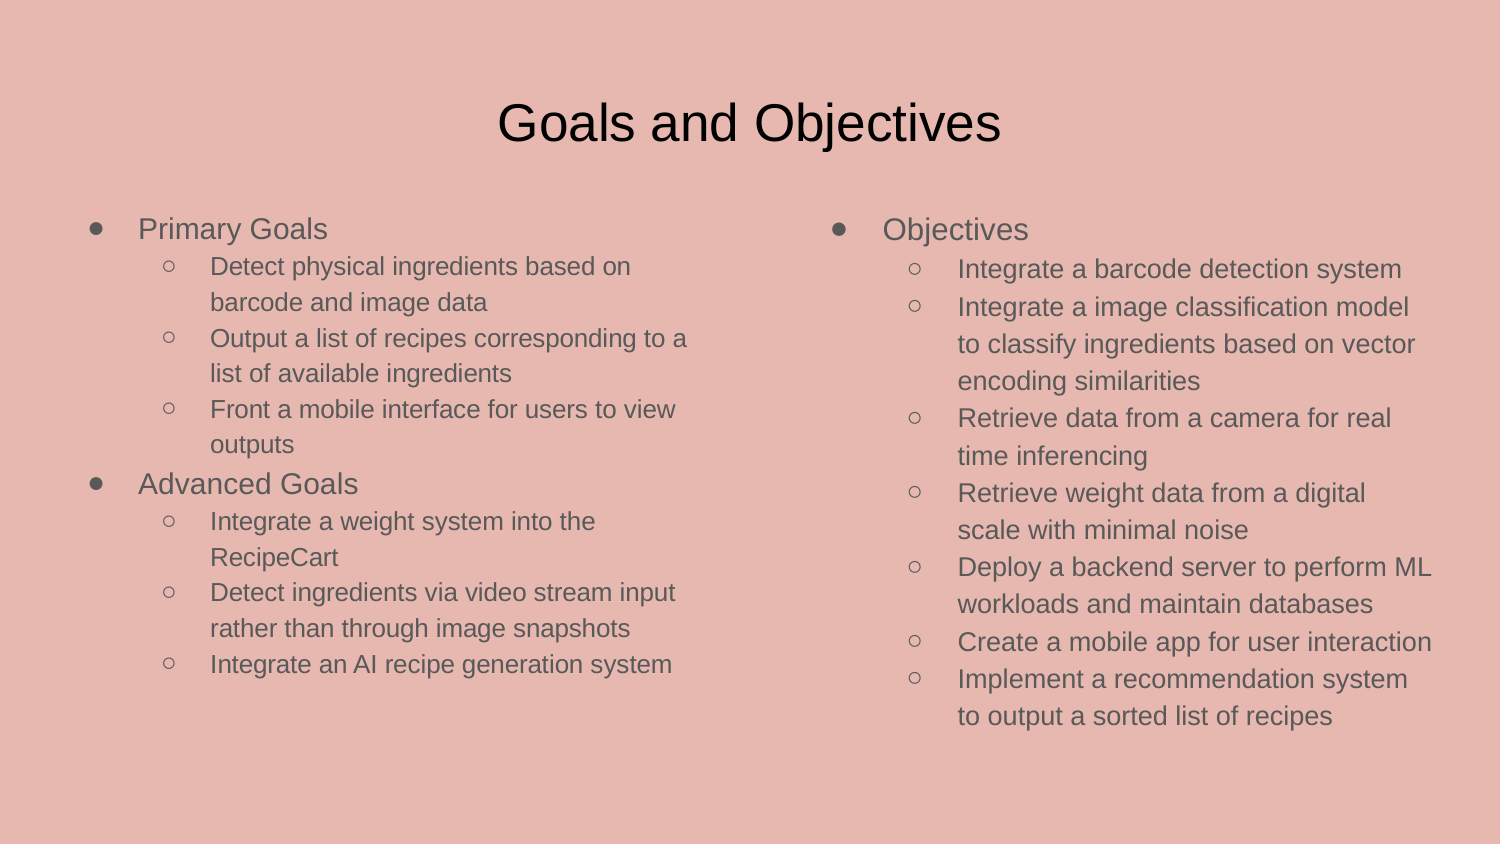

# Goals and Objectives
Primary Goals
Detect physical ingredients based on barcode and image data
Output a list of recipes corresponding to a list of available ingredients
Front a mobile interface for users to view outputs
Advanced Goals
Integrate a weight system into the RecipeCart
Detect ingredients via video stream input rather than through image snapshots
Integrate an AI recipe generation system
Objectives
Integrate a barcode detection system
Integrate a image classification model to classify ingredients based on vector encoding similarities
Retrieve data from a camera for real time inferencing
Retrieve weight data from a digital scale with minimal noise
Deploy a backend server to perform ML workloads and maintain databases
Create a mobile app for user interaction
Implement a recommendation system to output a sorted list of recipes